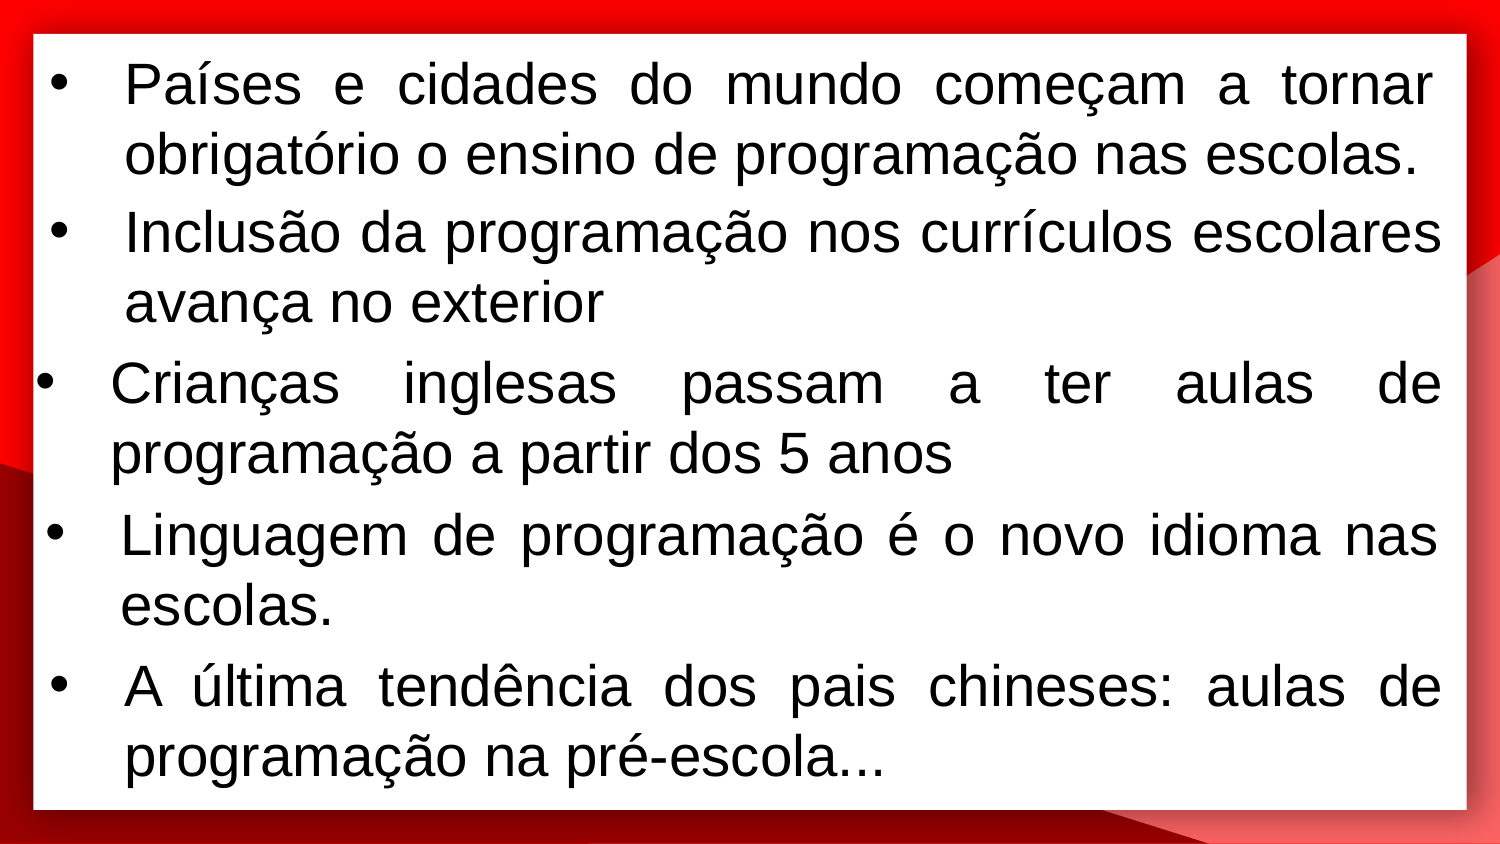

Países e cidades do mundo começam a tornar obrigatório o ensino de programação nas escolas.
Inclusão da programação nos currículos escolares avança no exterior
Crianças inglesas passam a ter aulas de programação a partir dos 5 anos
Linguagem de programação é o novo idioma nas escolas.
A última tendência dos pais chineses: aulas de programação na pré-escola...